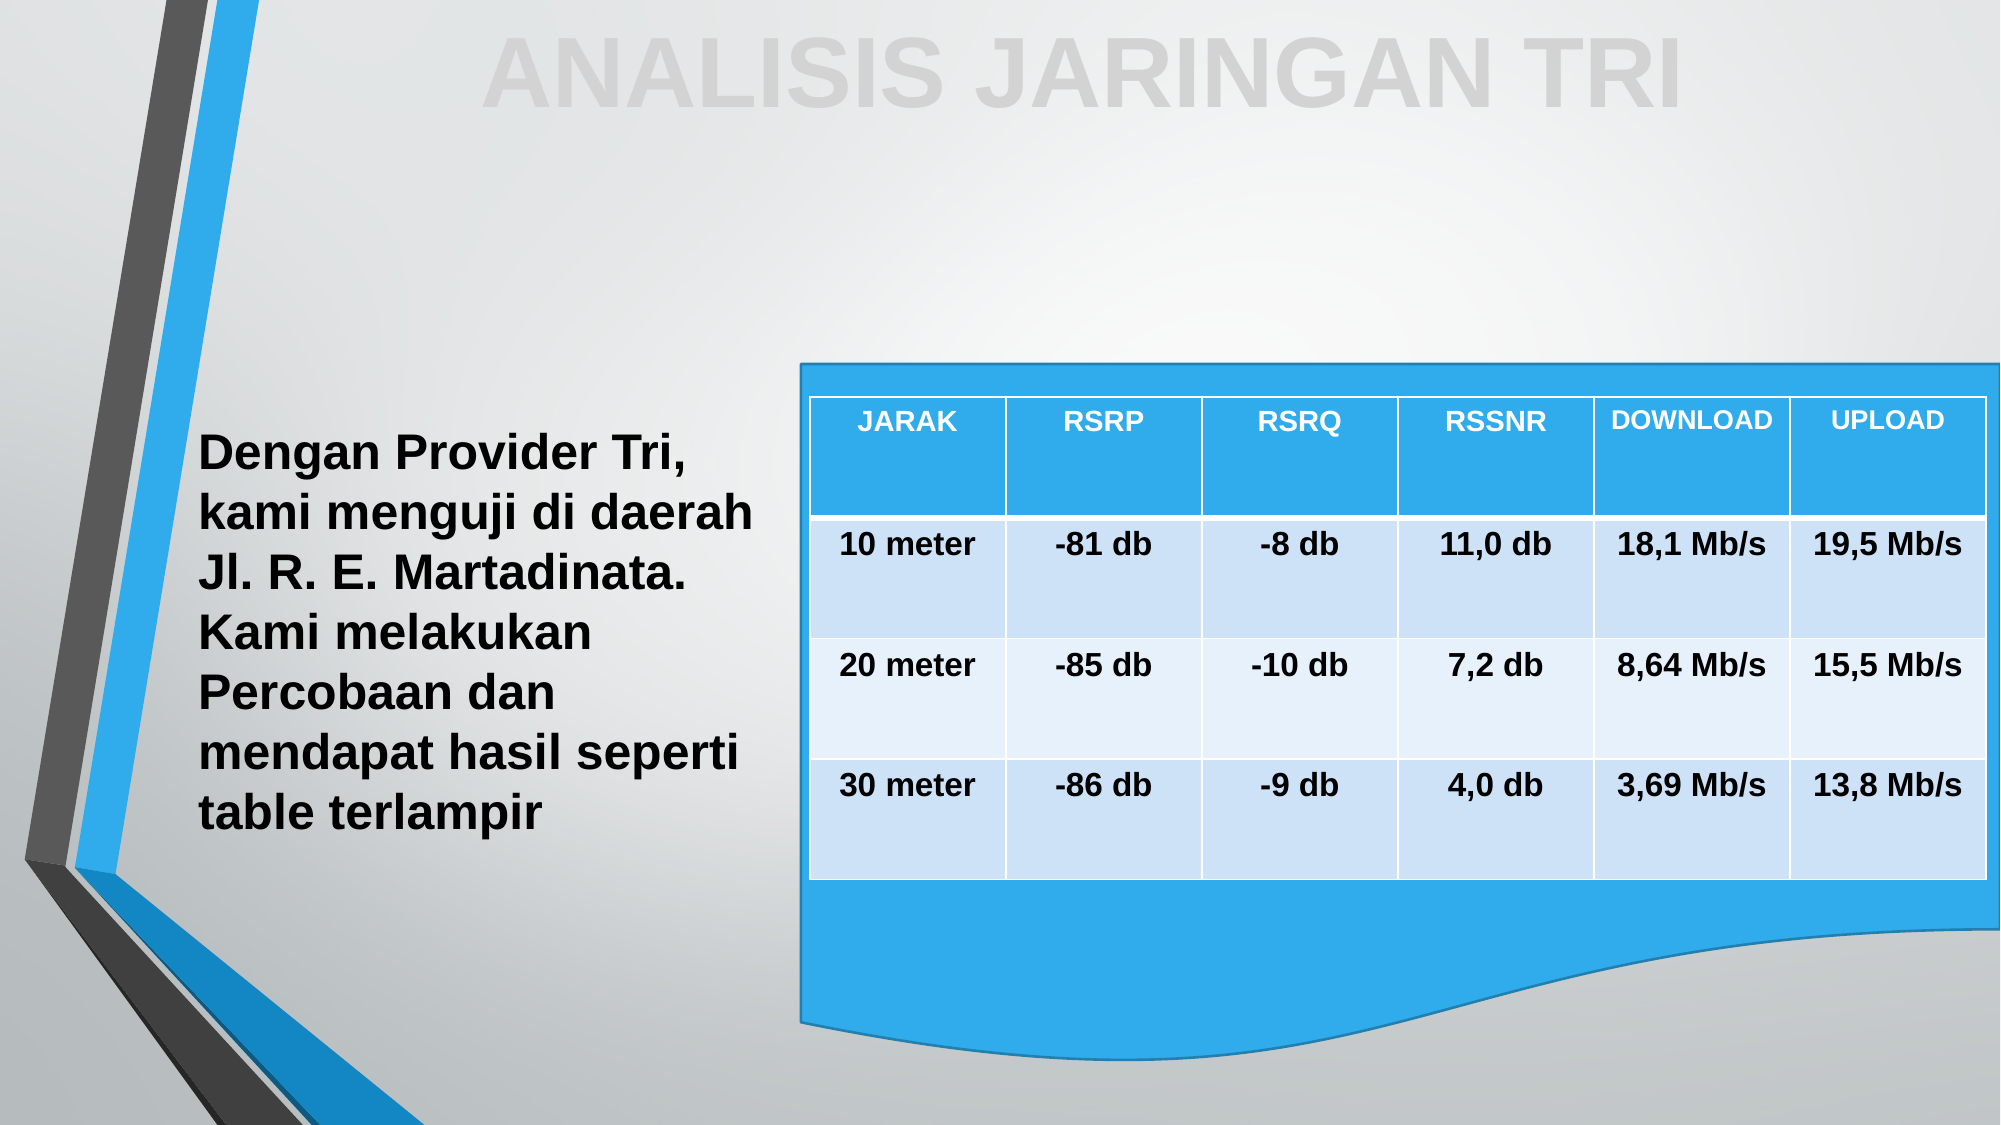

ANALISIS JARINGAN TRI

| JARAK | RSRP | RSRQ | RSSNR | DOWNLOAD | UPLOAD |
| --- | --- | --- | --- | --- | --- |
| 10 meter | -81 db | -8 db | 11,0 db | 18,1 Mb/s | 19,5 Mb/s |
| 20 meter | -85 db | -10 db | 7,2 db | 8,64 Mb/s | 15,5 Mb/s |
| 30 meter | -86 db | -9 db | 4,0 db | 3,69 Mb/s | 13,8 Mb/s |
Dengan Provider Tri, kami menguji di daerah Jl. R. E. Martadinata. Kami melakukan Percobaan dan mendapat hasil seperti table terlampir